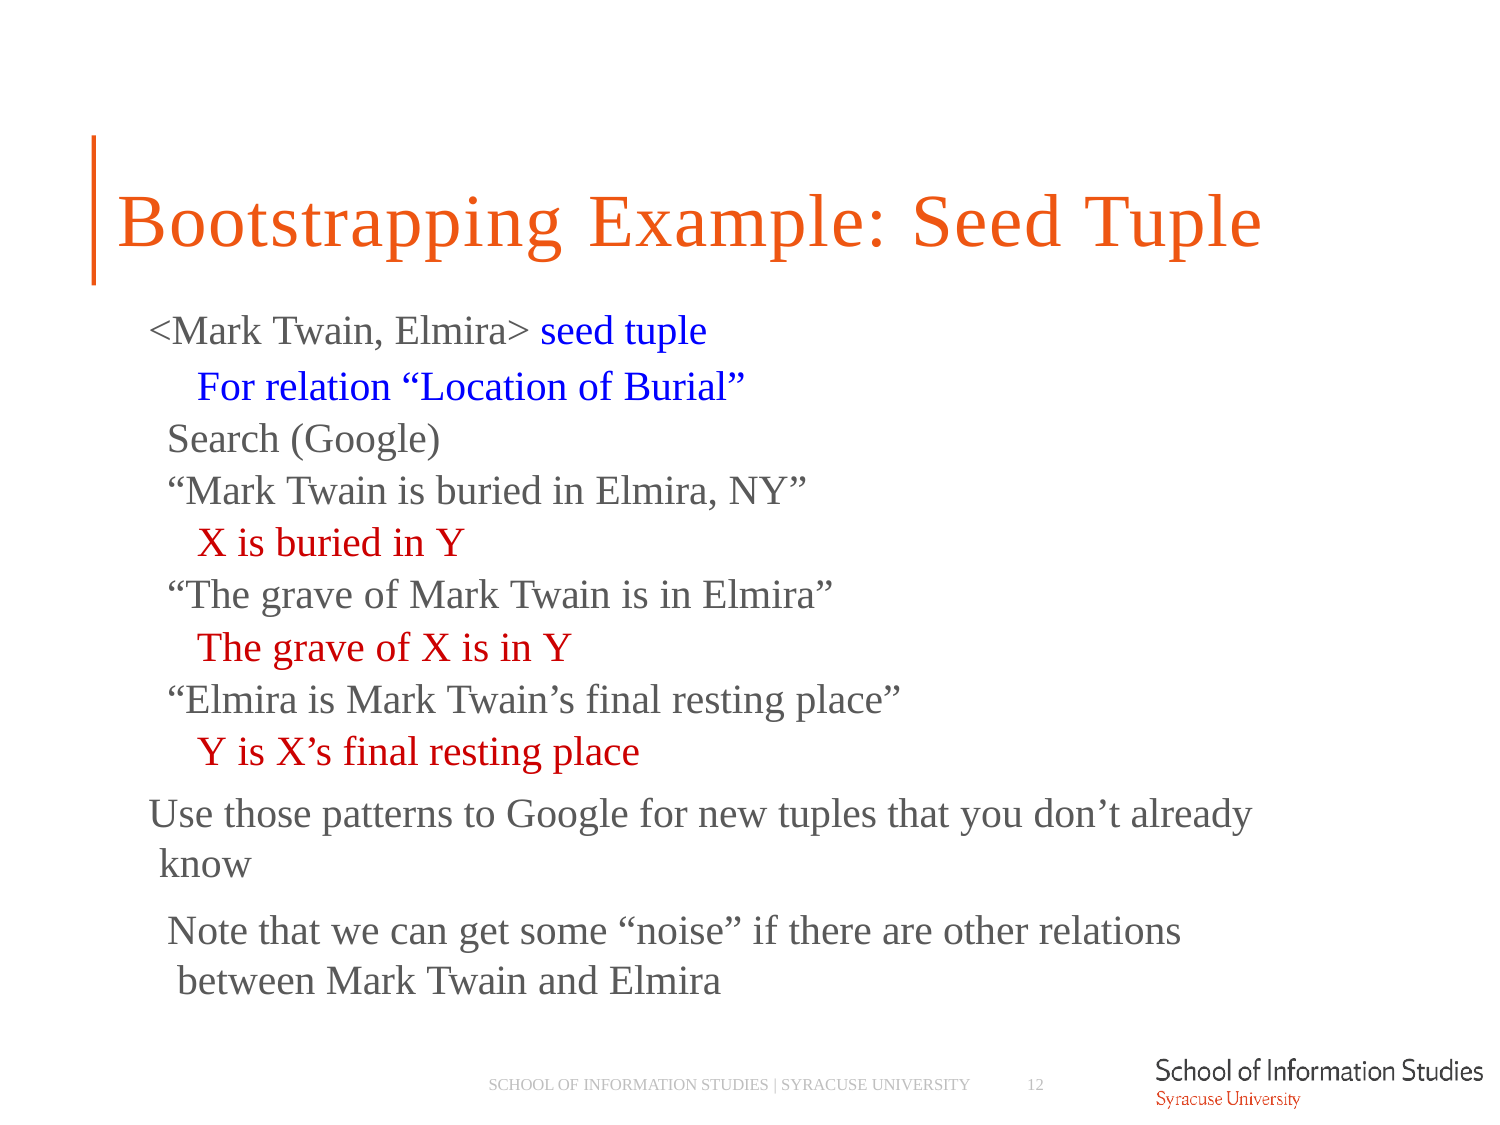

# Bootstrapping Example: Seed Tuple
<Mark Twain, Elmira> seed tuple
­ For relation “Location of Burial”
­ Search (Google)
­ “Mark Twain is buried in Elmira, NY”
­ X is buried in Y
­ “The grave of Mark Twain is in Elmira”
­ The grave of X is in Y
­ “Elmira is Mark Twain’s final resting place”
­ Y is X’s final resting place
Use those patterns to Google for new tuples that you don’t already  know
­ Note that we can get some “noise” if there are other relations  between Mark Twain and Elmira
SCHOOL OF INFORMATION STUDIES | SYRACUSE UNIVERSITY
12